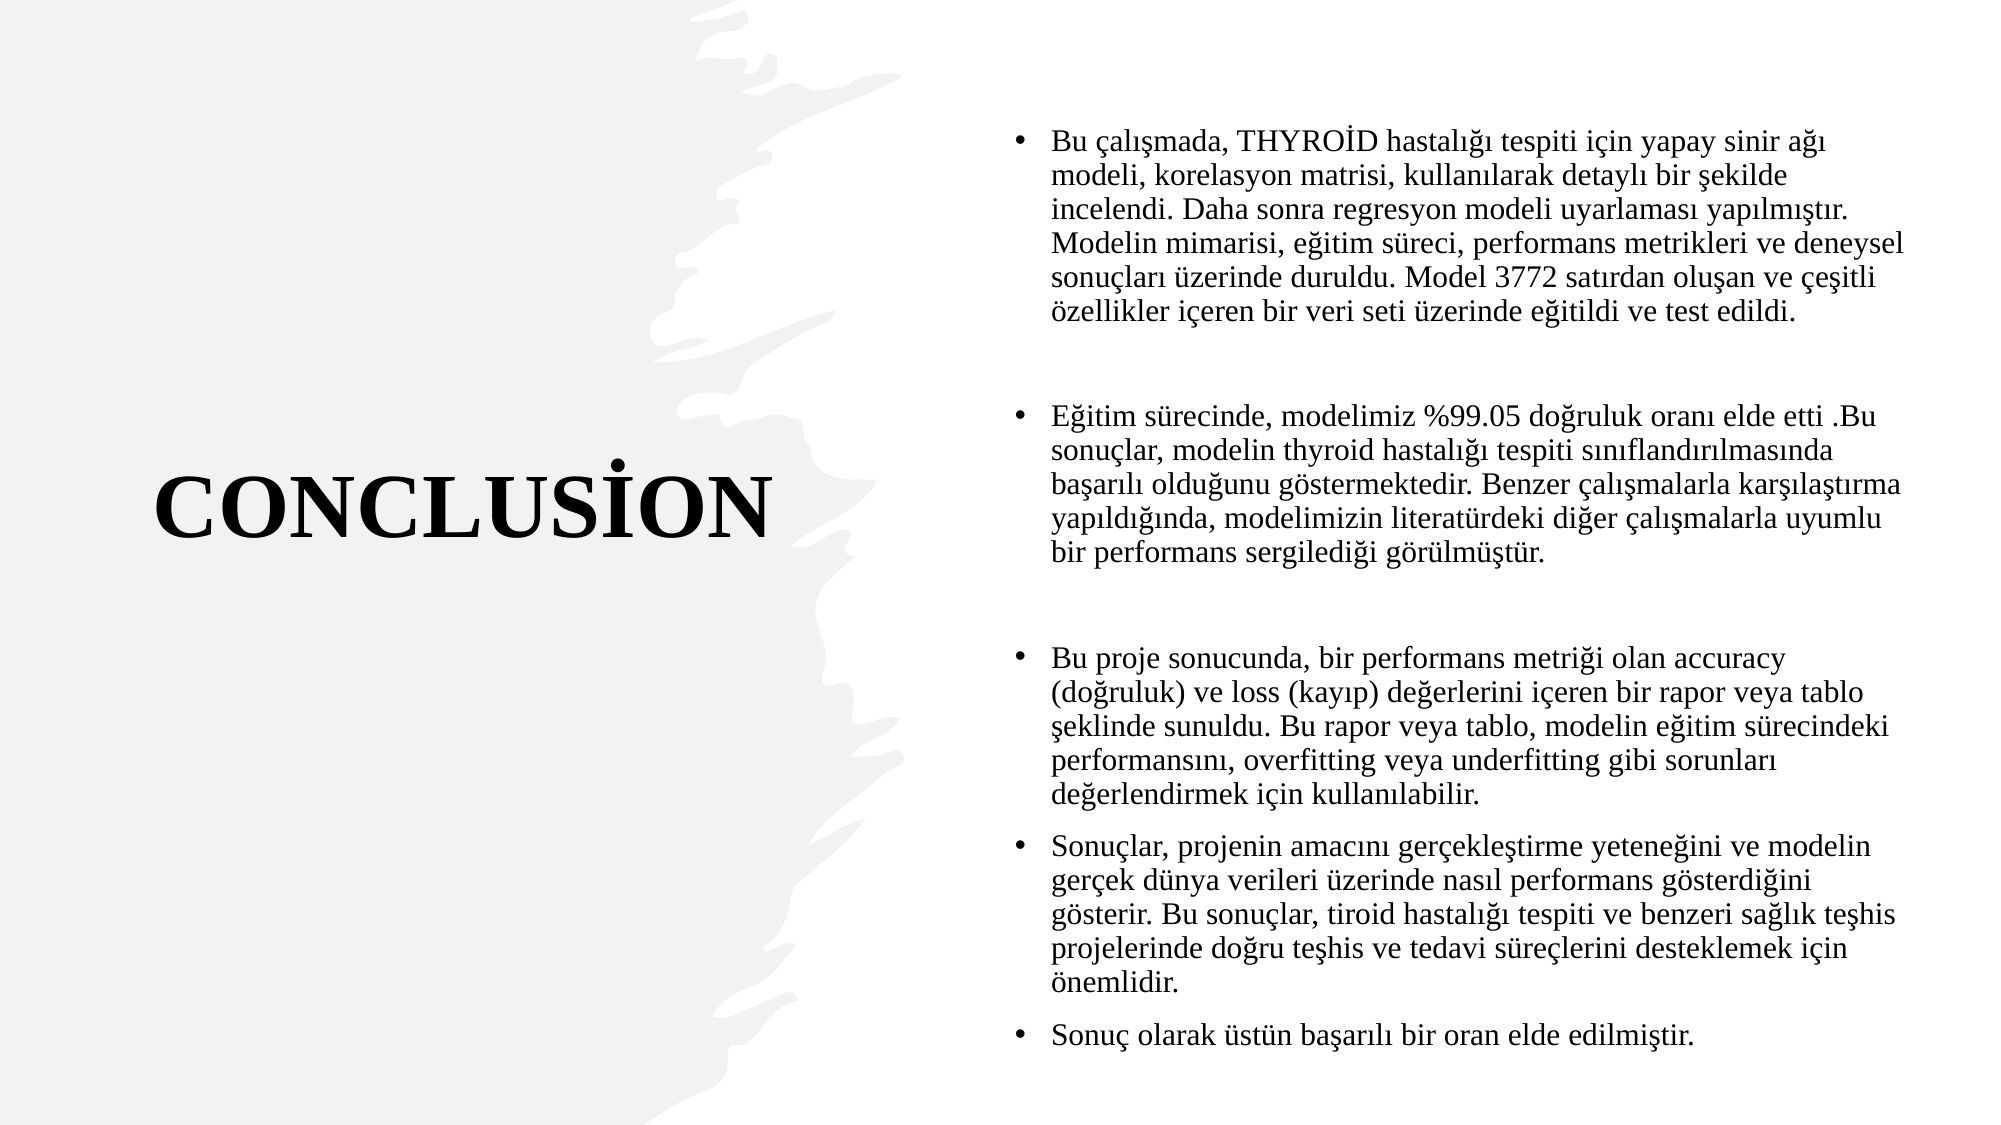

# CONCLUSİON
Bu çalışmada, THYROİD hastalığı tespiti için yapay sinir ağı modeli, korelasyon matrisi, kullanılarak detaylı bir şekilde incelendi. Daha sonra regresyon modeli uyarlaması yapılmıştır. Modelin mimarisi, eğitim süreci, performans metrikleri ve deneysel sonuçları üzerinde duruldu. Model 3772 satırdan oluşan ve çeşitli özellikler içeren bir veri seti üzerinde eğitildi ve test edildi.

Eğitim sürecinde, modelimiz %99.05 doğruluk oranı elde etti .Bu sonuçlar, modelin thyroid hastalığı tespiti sınıflandırılmasında başarılı olduğunu göstermektedir. Benzer çalışmalarla karşılaştırma yapıldığında, modelimizin literatürdeki diğer çalışmalarla uyumlu bir performans sergilediği görülmüştür.

Bu proje sonucunda, bir performans metriği olan accuracy (doğruluk) ve loss (kayıp) değerlerini içeren bir rapor veya tablo şeklinde sunuldu. Bu rapor veya tablo, modelin eğitim sürecindeki performansını, overfitting veya underfitting gibi sorunları değerlendirmek için kullanılabilir.
Sonuçlar, projenin amacını gerçekleştirme yeteneğini ve modelin gerçek dünya verileri üzerinde nasıl performans gösterdiğini gösterir. Bu sonuçlar, tiroid hastalığı tespiti ve benzeri sağlık teşhis projelerinde doğru teşhis ve tedavi süreçlerini desteklemek için önemlidir.
Sonuç olarak üstün başarılı bir oran elde edilmiştir.